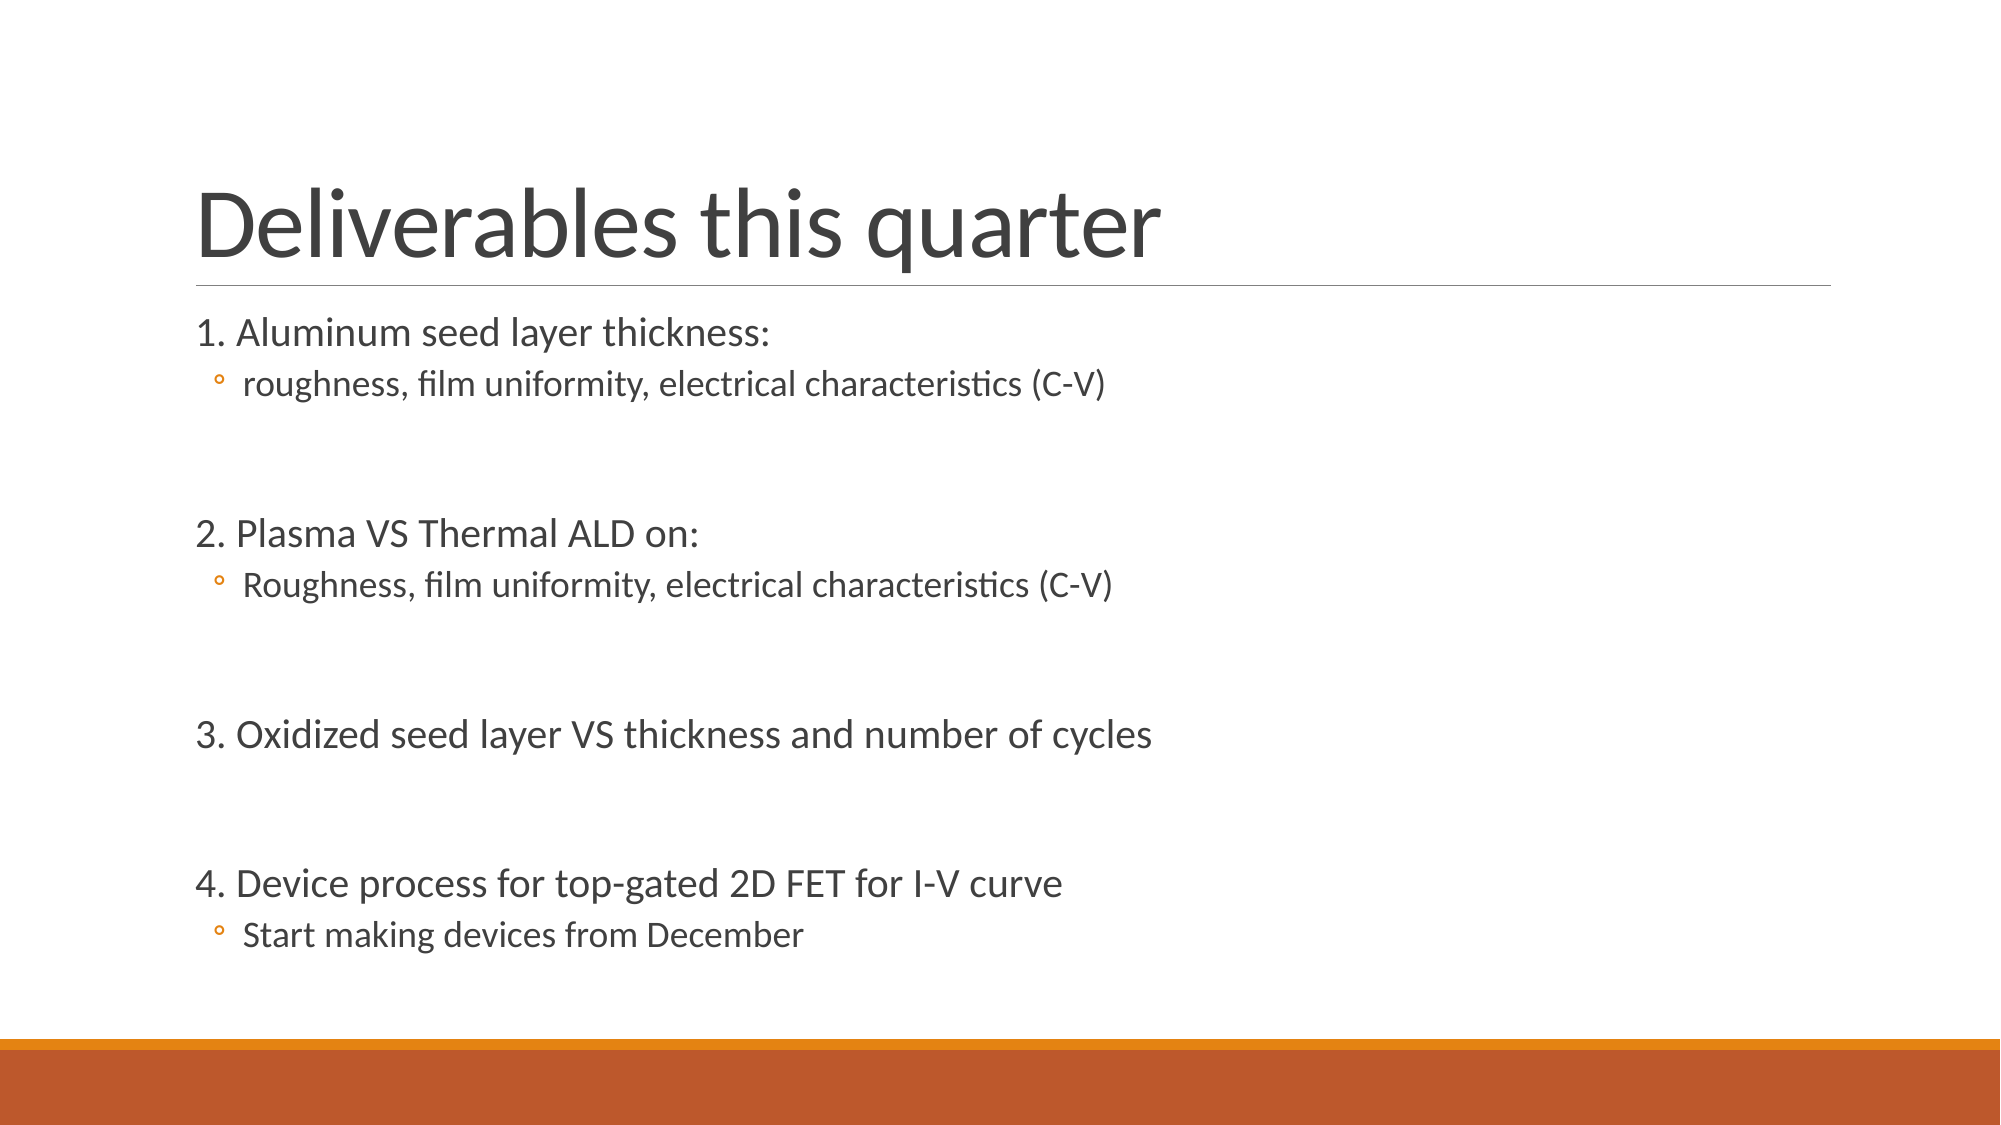

# Deliverables this quarter
1. Aluminum seed layer thickness:
roughness, film uniformity, electrical characteristics (C-V)

2. Plasma VS Thermal ALD on:
Roughness, film uniformity, electrical characteristics (C-V)

3. Oxidized seed layer VS thickness and number of cycles

4. Device process for top-gated 2D FET for I-V curve
Start making devices from December